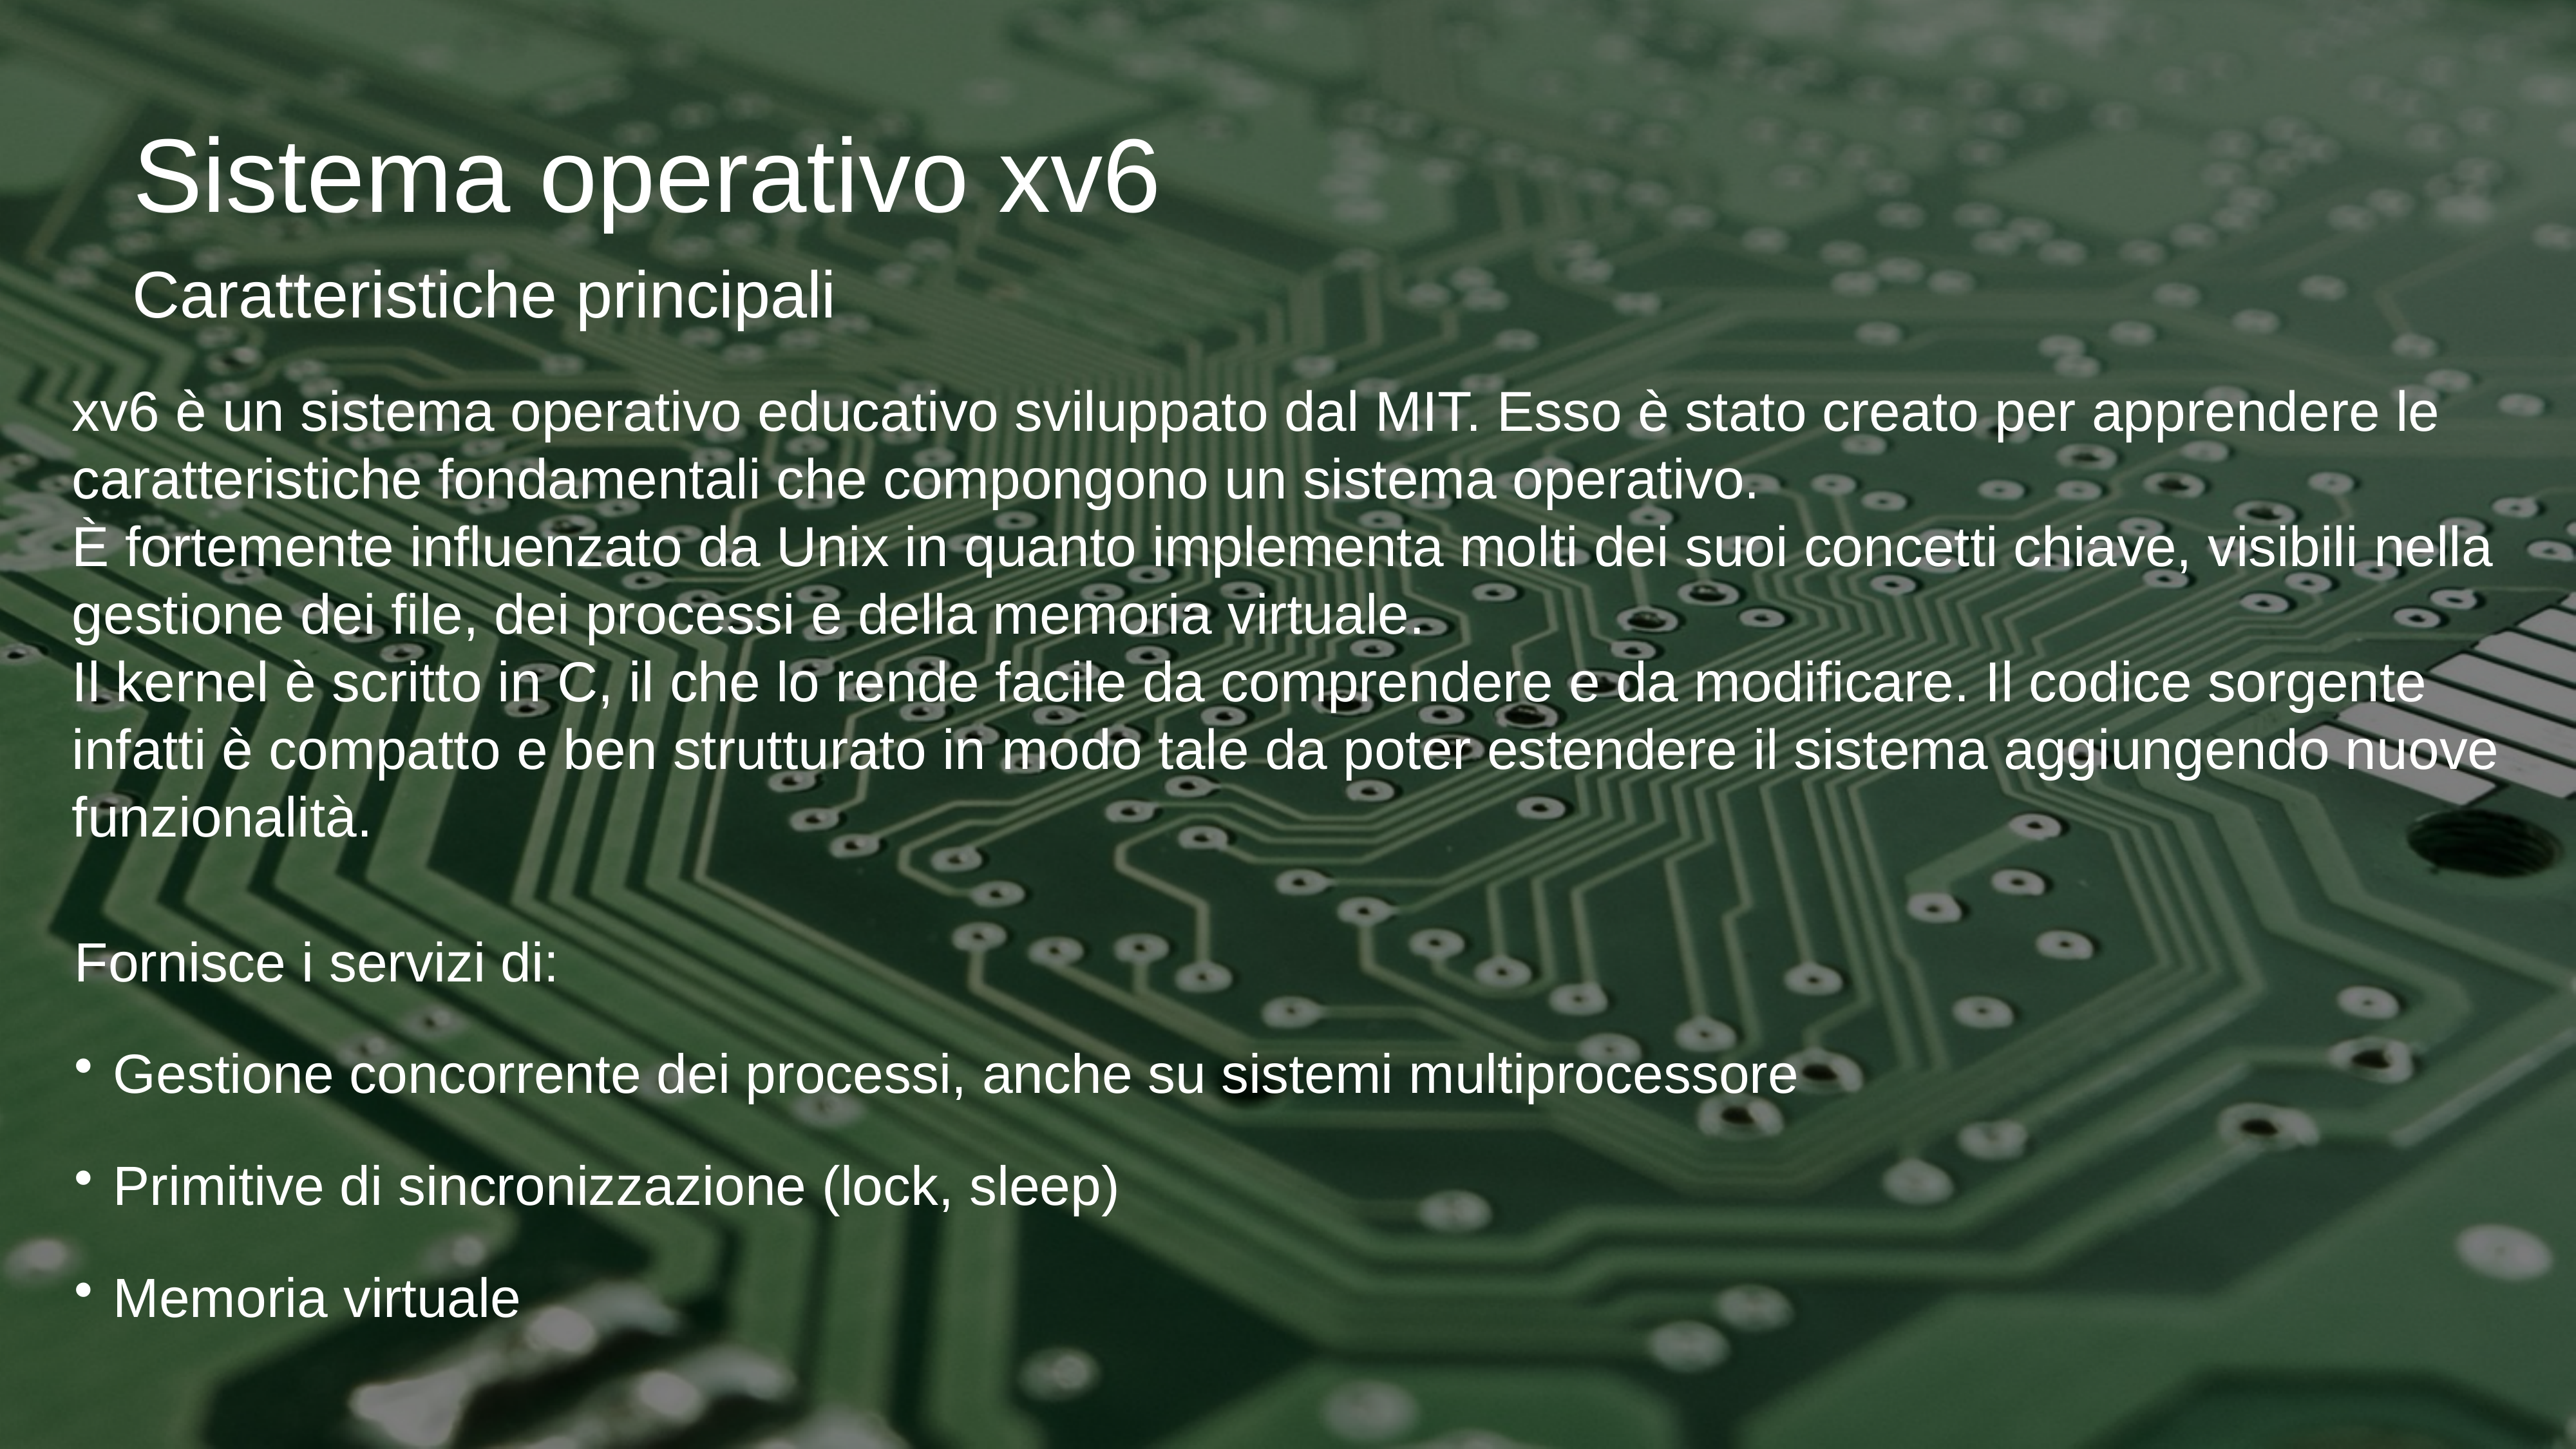

Sistema operativo xv6
Caratteristiche principali
xv6 è un sistema operativo educativo sviluppato dal MIT. Esso è stato creato per apprendere le caratteristiche fondamentali che compongono un sistema operativo.
È fortemente influenzato da Unix in quanto implementa molti dei suoi concetti chiave, visibili nella gestione dei file, dei processi e della memoria virtuale.
Il kernel è scritto in C, il che lo rende facile da comprendere e da modificare. Il codice sorgente infatti è compatto e ben strutturato in modo tale da poter estendere il sistema aggiungendo nuove funzionalità.
Fornisce i servizi di:
Gestione concorrente dei processi, anche su sistemi multiprocessore
Primitive di sincronizzazione (lock, sleep)
Memoria virtuale